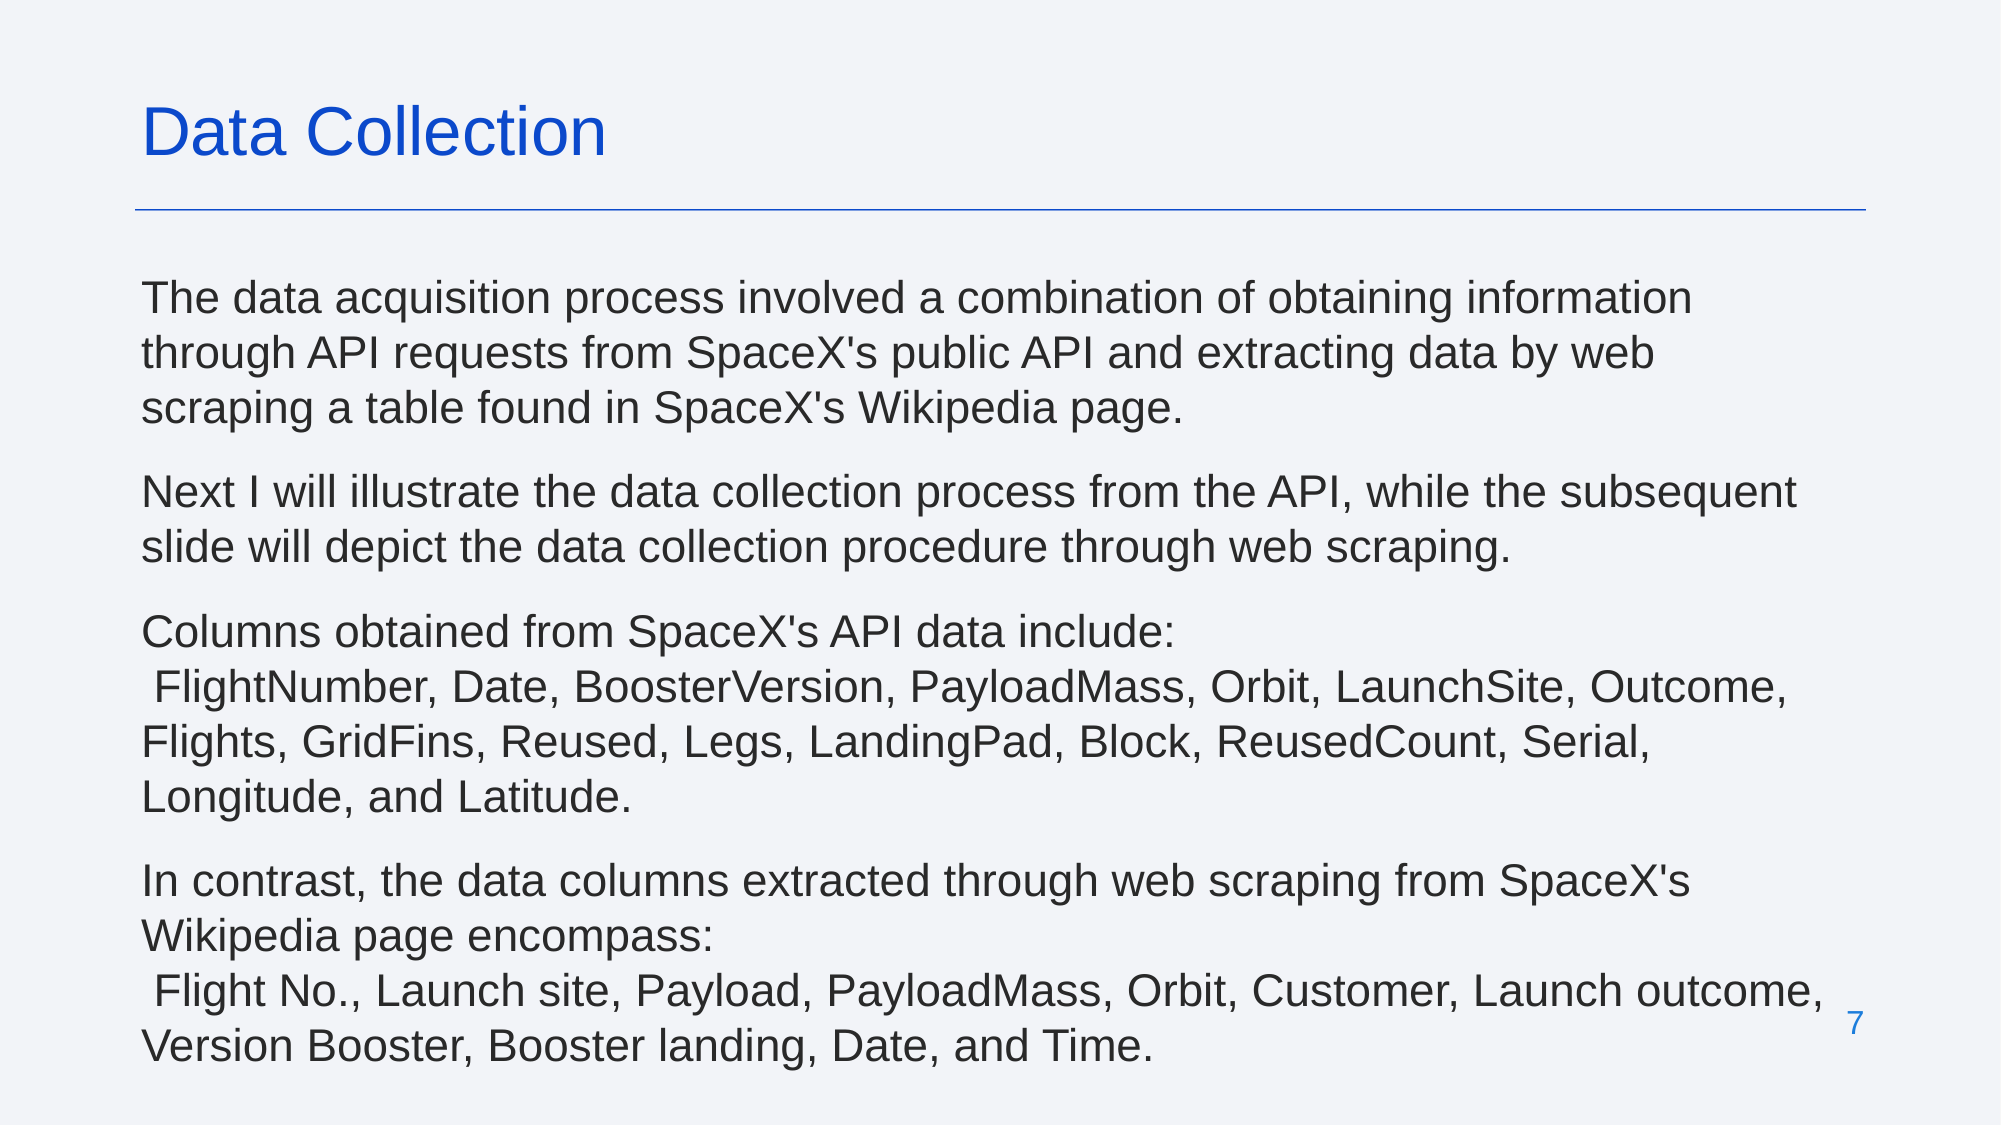

Data Collection
The data acquisition process involved a combination of obtaining information through API requests from SpaceX's public API and extracting data by web scraping a table found in SpaceX's Wikipedia page.
Next I will illustrate the data collection process from the API, while the subsequent slide will depict the data collection procedure through web scraping.
Columns obtained from SpaceX's API data include:
 FlightNumber, Date, BoosterVersion, PayloadMass, Orbit, LaunchSite, Outcome, Flights, GridFins, Reused, Legs, LandingPad, Block, ReusedCount, Serial, Longitude, and Latitude.
In contrast, the data columns extracted through web scraping from SpaceX's Wikipedia page encompass:
 Flight No., Launch site, Payload, PayloadMass, Orbit, Customer, Launch outcome, Version Booster, Booster landing, Date, and Time.

# 7